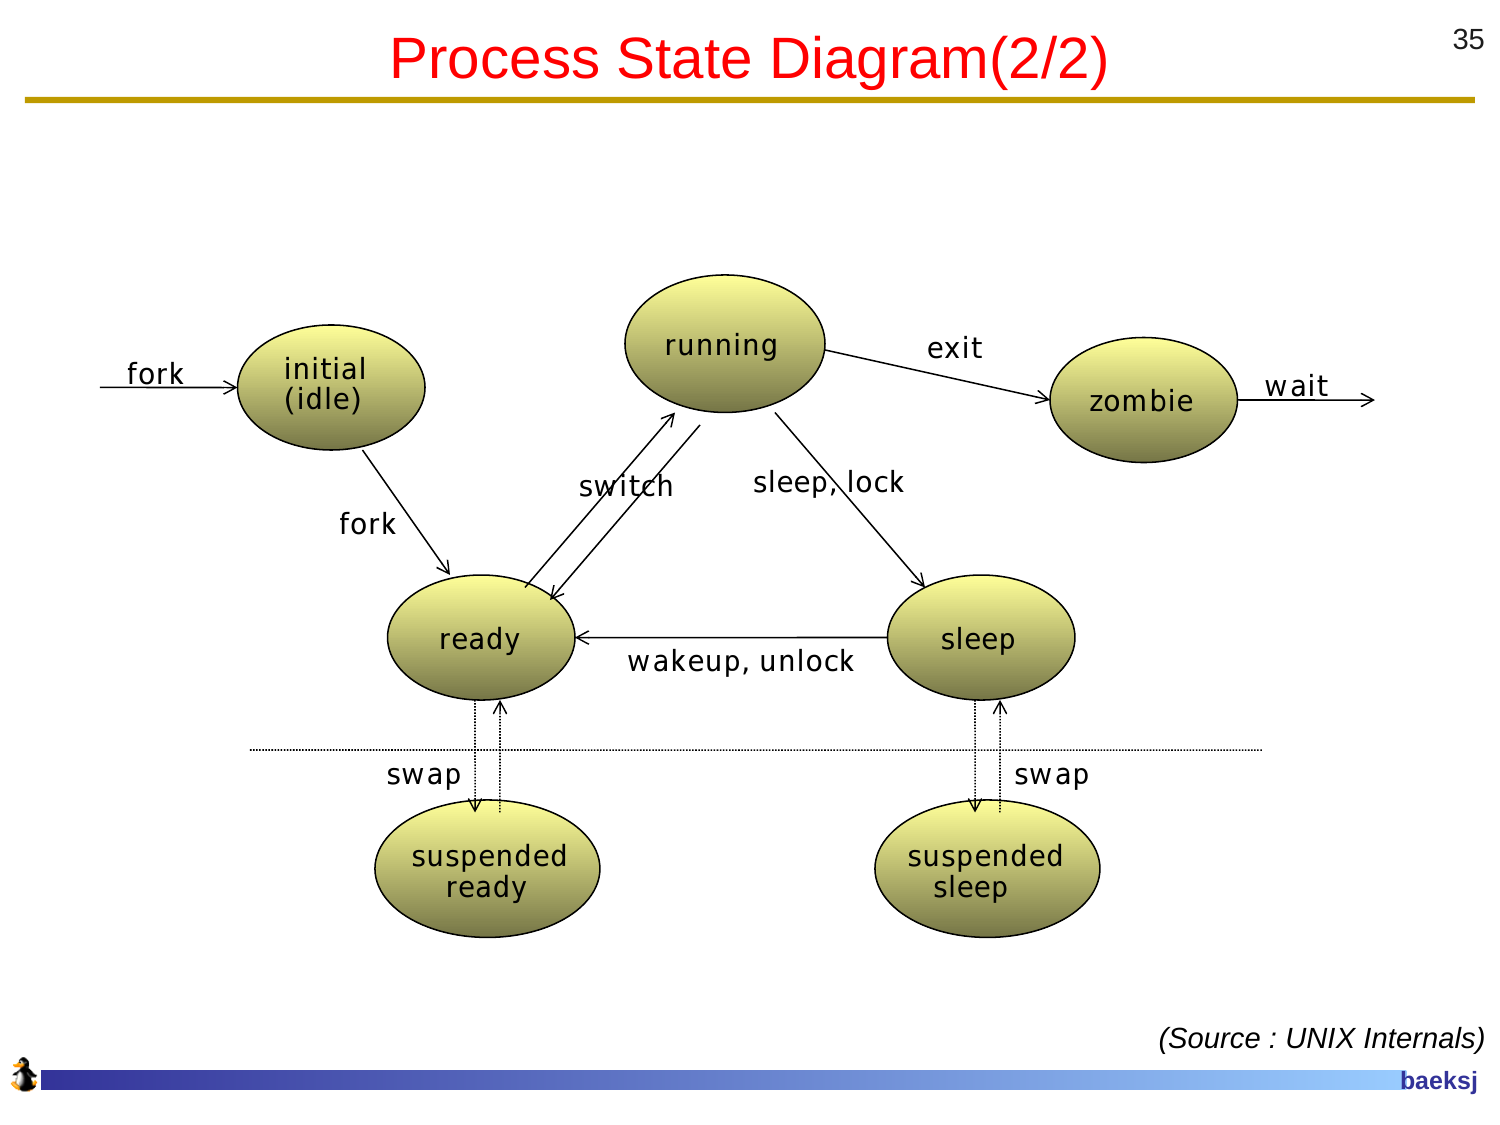

# Process State Diagram(2/2)
35

exit

running

fork

  initial
  (idle)
wait
  zombie

sleep, lock
switch
fork

  ready
   sleep
wakeup, unlock

swap
swap

suspended
    ready
suspended
   sleep
(Source : UNIX Internals)